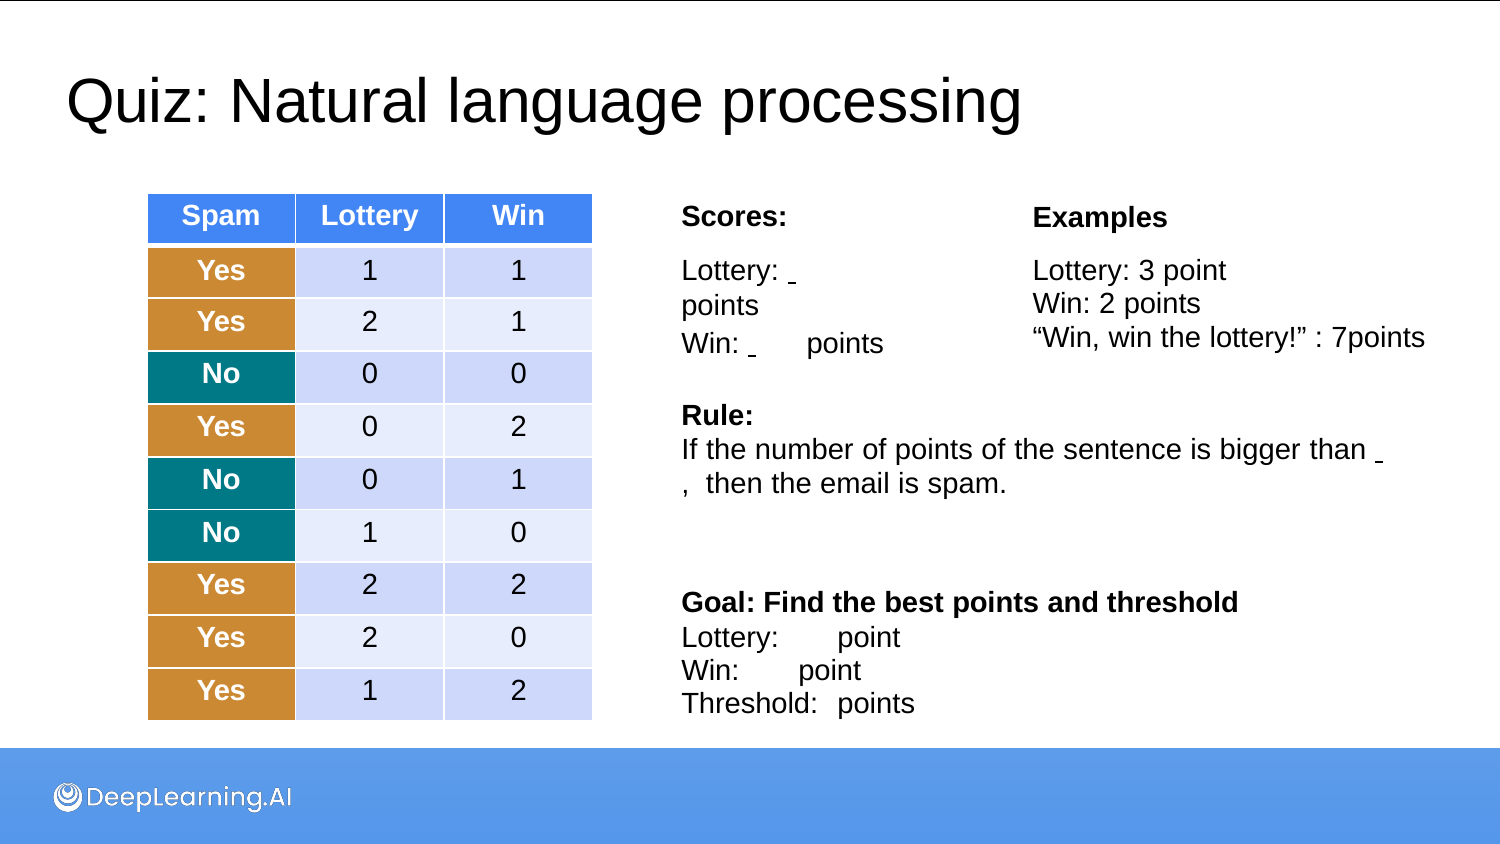

# Quiz: Natural language processing
Scores:
Lottery:  	 points
Examples
Lottery: 3 point
Win: 2 points
“Win, win the lottery!” : 7points
| Spam | Lottery | Win |
| --- | --- | --- |
| Yes | 1 | 1 |
| Yes | 2 | 1 |
| No | 0 | 0 |
| Yes | 0 | 2 |
| No | 0 | 1 |
| No | 1 | 0 |
| Yes | 2 | 2 |
| Yes | 2 | 0 |
| Yes | 1 | 2 |
Win:  	 points
Rule:
If the number of points of the sentence is bigger than  	,  then the email is spam.

Goal: Find the best points and threshold
Lottery:		point  Win:	point  Threshold:	points